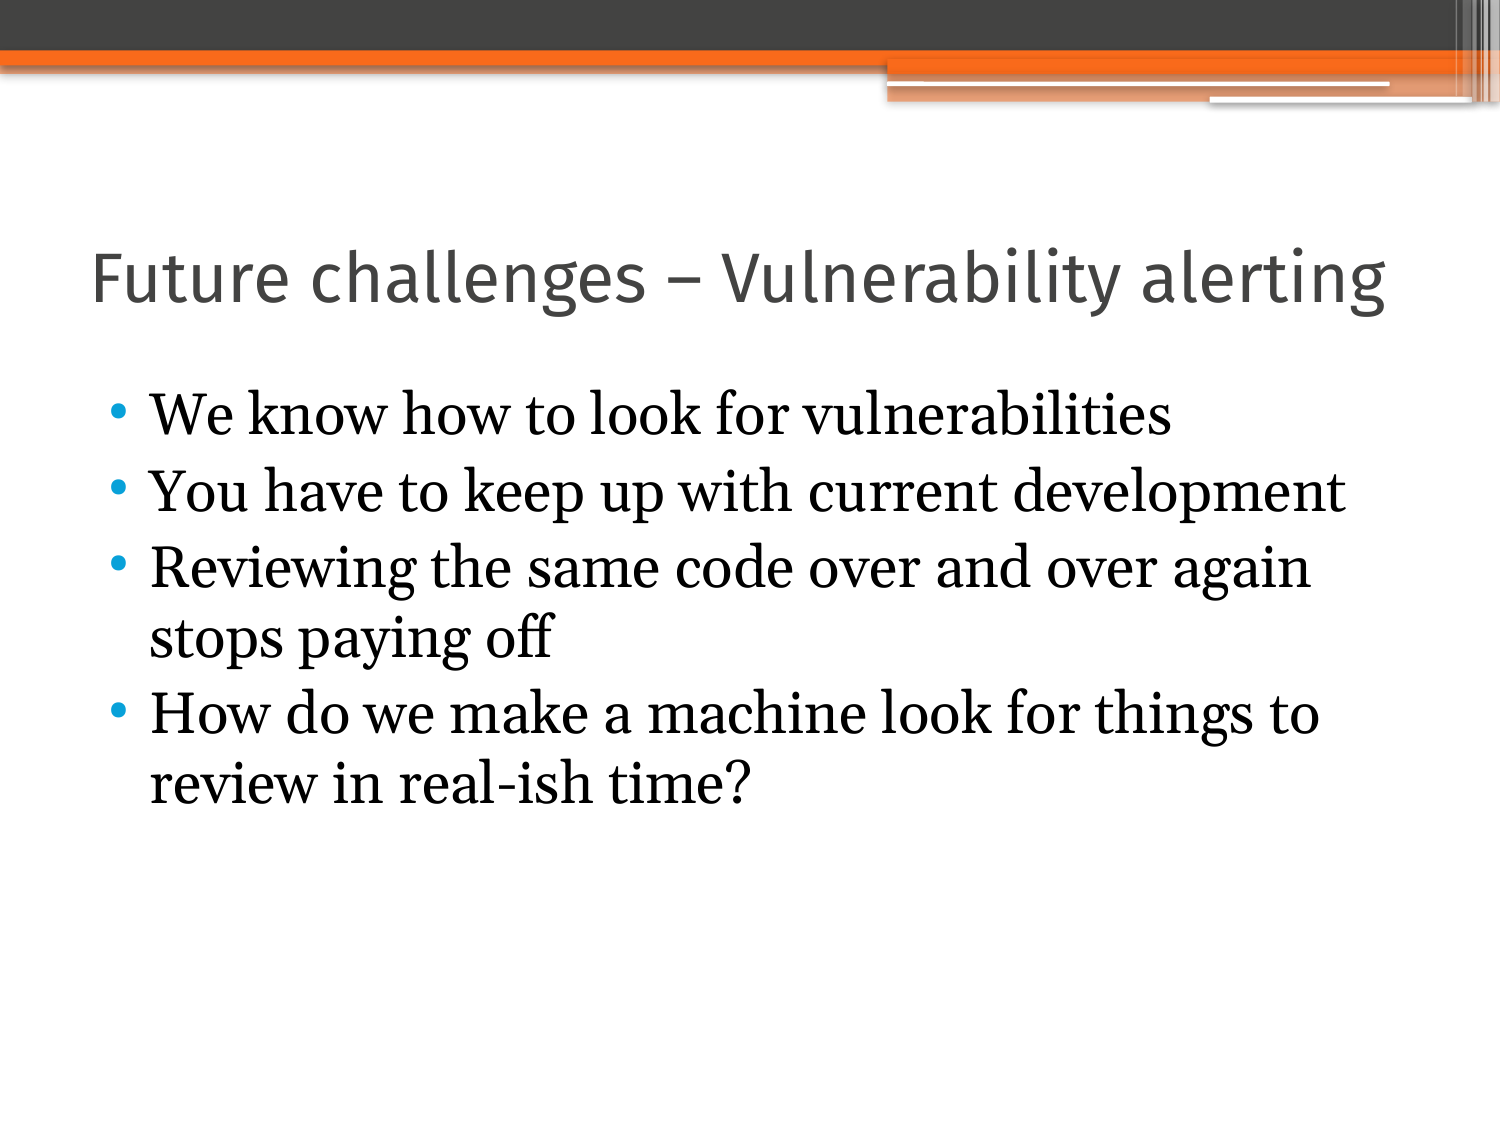

# Future challenges – Vulnerability alerting
We know how to look for vulnerabilities
You have to keep up with current development
Reviewing the same code over and over again stops paying off
How do we make a machine look for things to review in real-ish time?